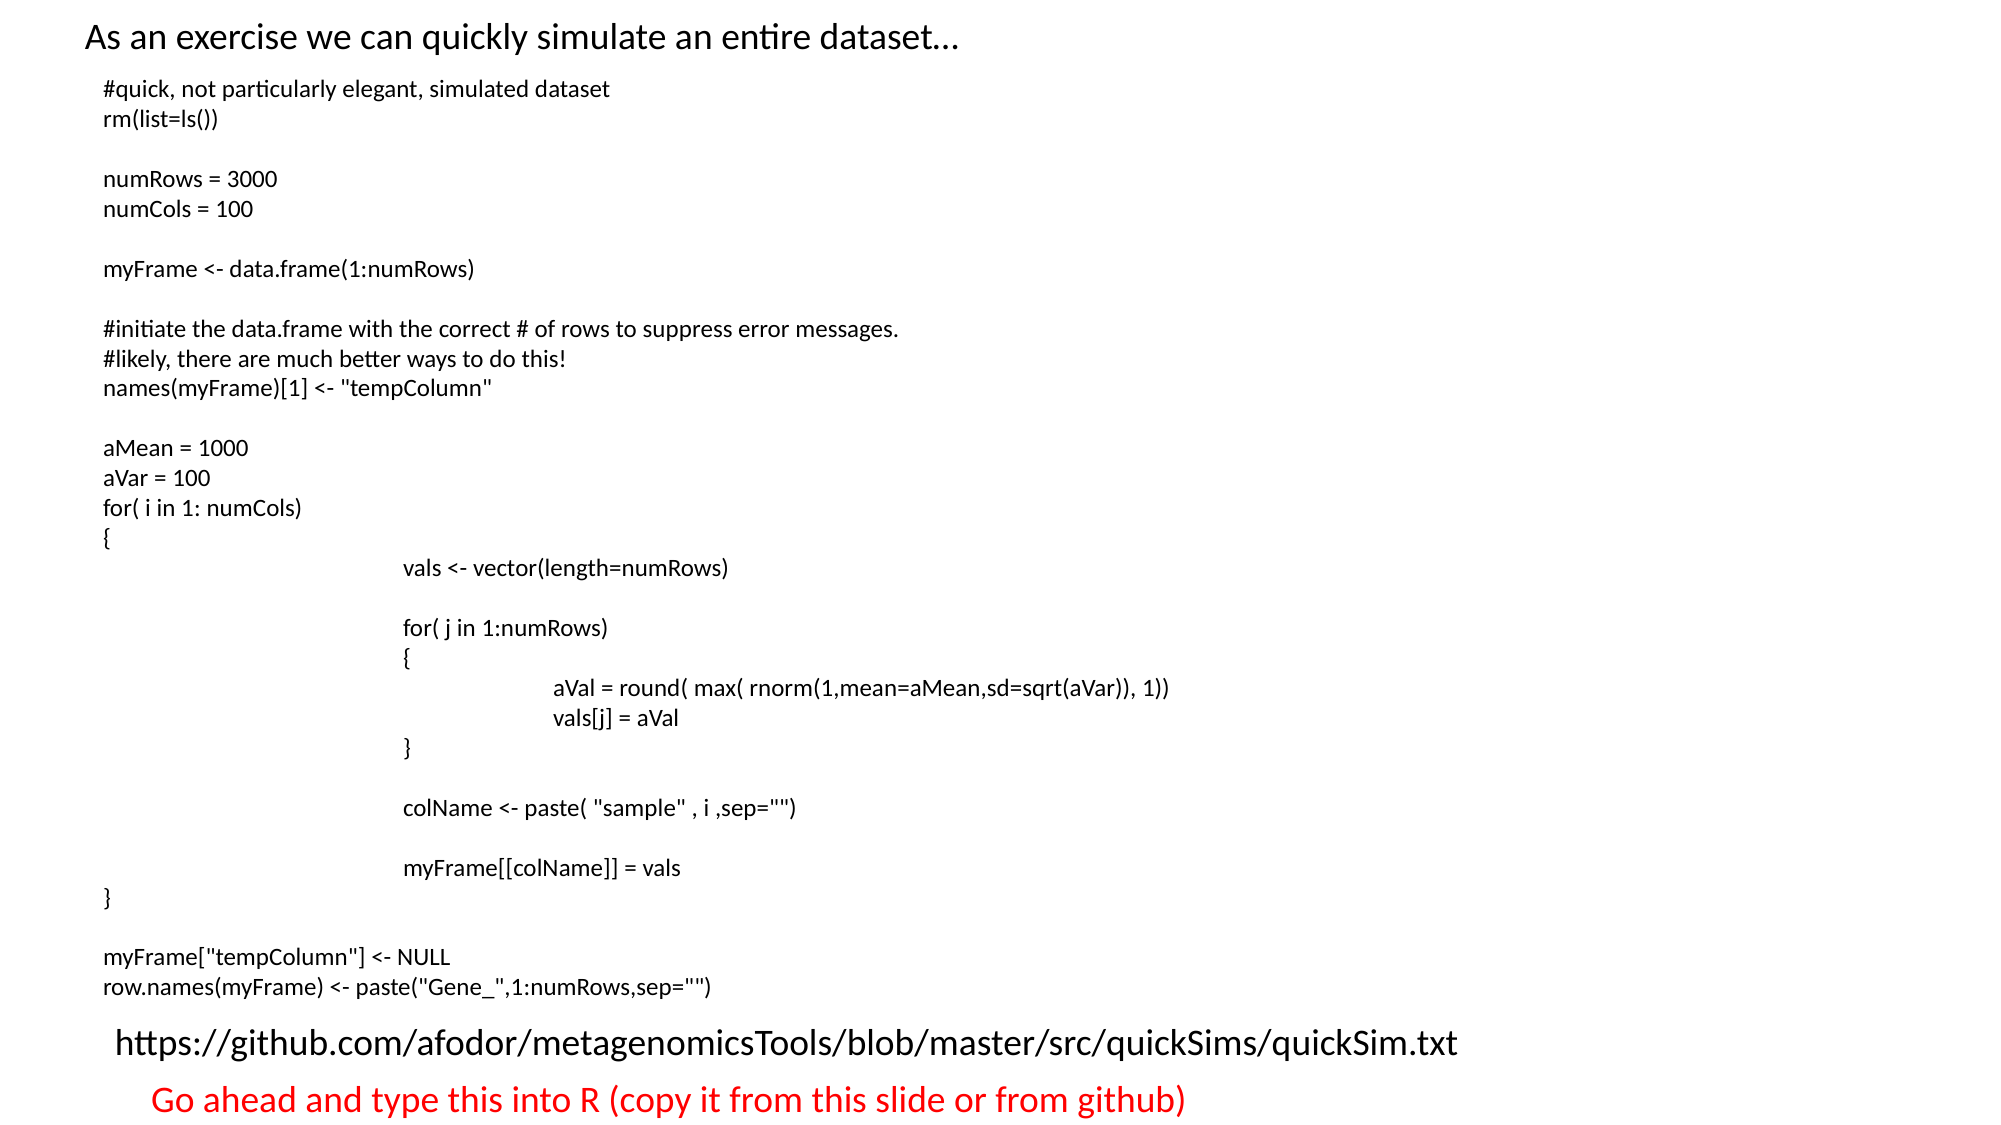

As an exercise we can quickly simulate an entire dataset…
#quick, not particularly elegant, simulated dataset
rm(list=ls())

numRows = 3000
numCols = 100

myFrame <- data.frame(1:numRows)

#initiate the data.frame with the correct # of rows to suppress error messages.
#likely, there are much better ways to do this!
names(myFrame)[1] <- "tempColumn"

aMean = 1000
aVar = 100
for( i in 1: numCols)
{
		vals <- vector(length=numRows)

		for( j in 1:numRows)
		{
			aVal = round( max( rnorm(1,mean=aMean,sd=sqrt(aVar)), 1))
			vals[j] = aVal
		}

		colName <- paste( "sample" , i ,sep="")

		myFrame[[colName]] = vals
}

myFrame["tempColumn"] <- NULL
row.names(myFrame) <- paste("Gene_",1:numRows,sep="")
https://github.com/afodor/metagenomicsTools/blob/master/src/quickSims/quickSim.txt
Go ahead and type this into R (copy it from this slide or from github)